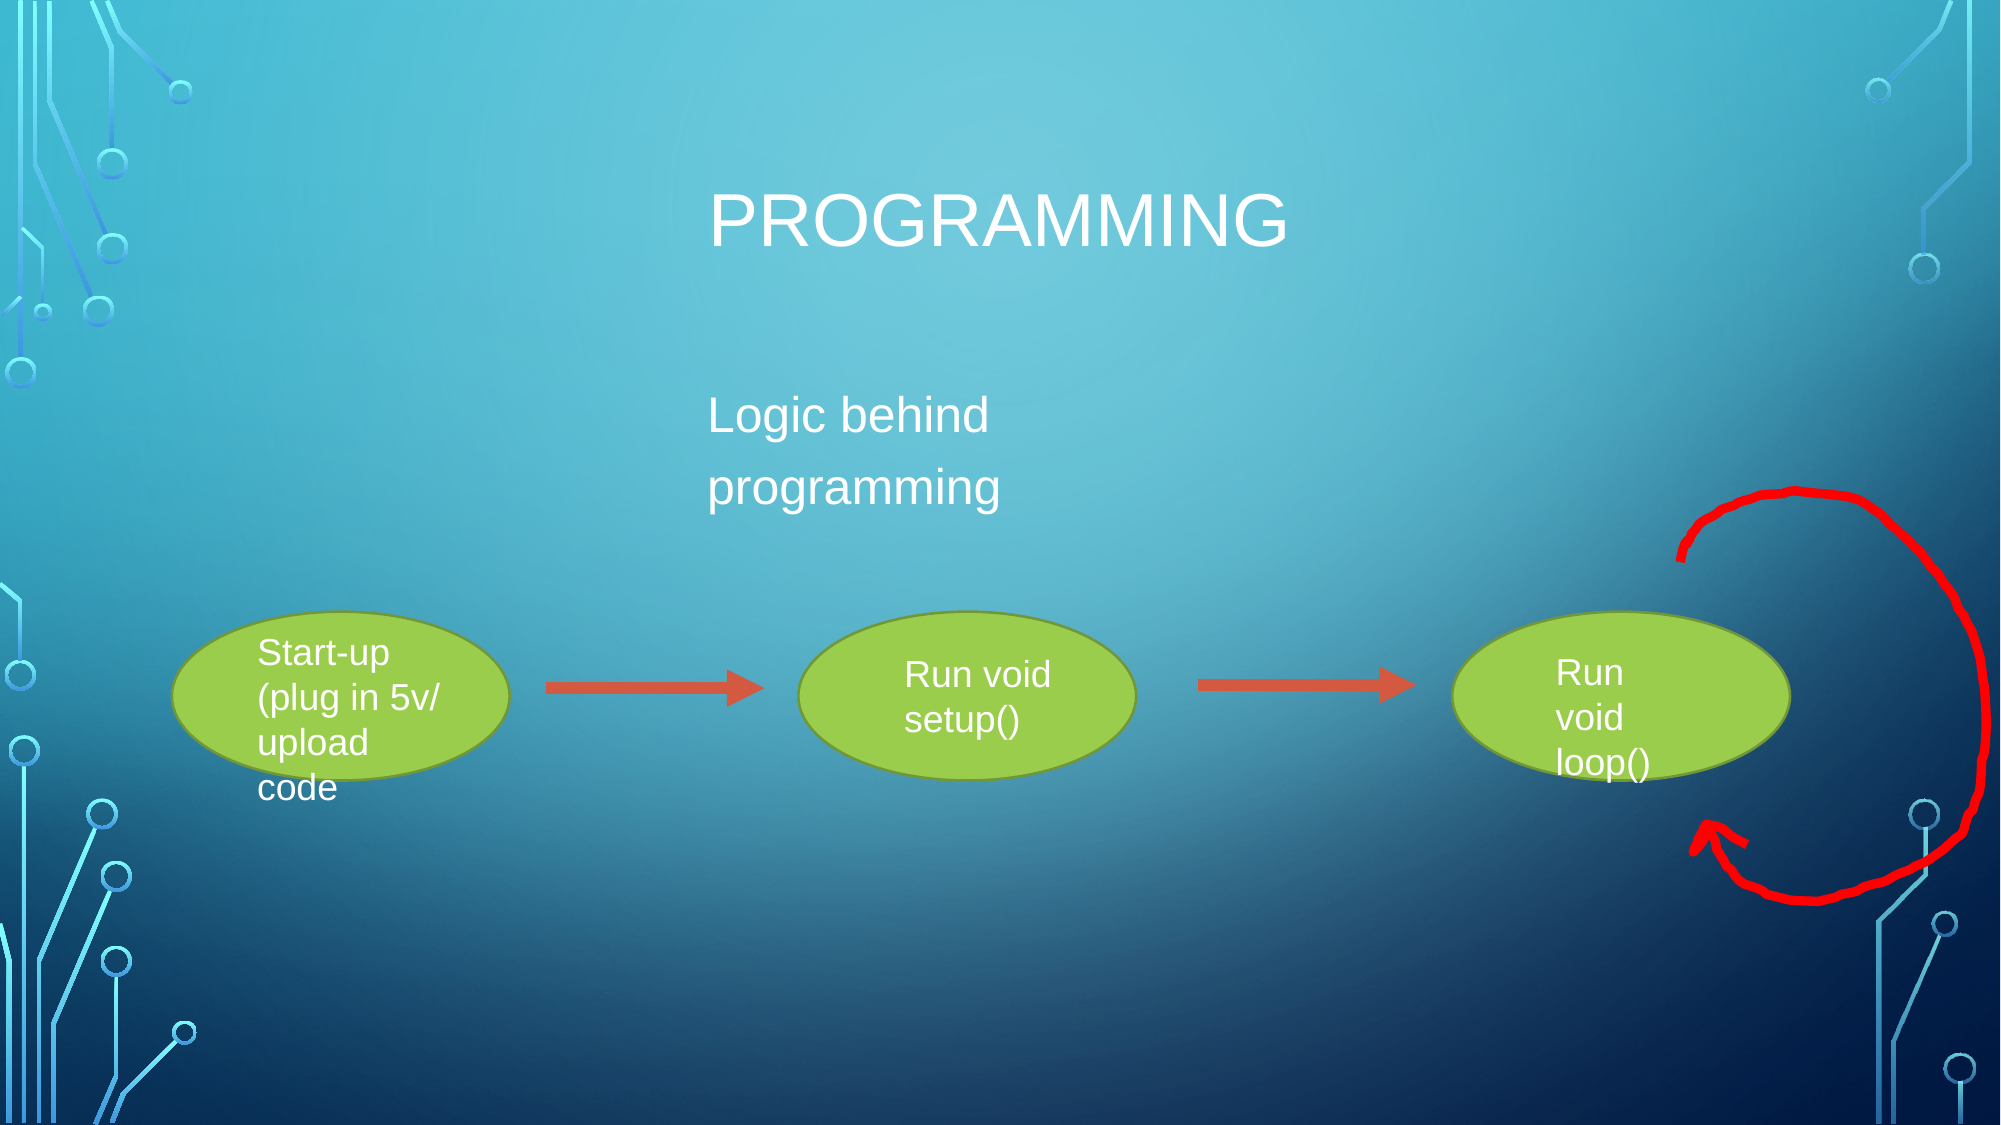

# programming
Logic behind programming

Start-up
(plug in 5v/ upload code
Run void loop()
Run void setup()